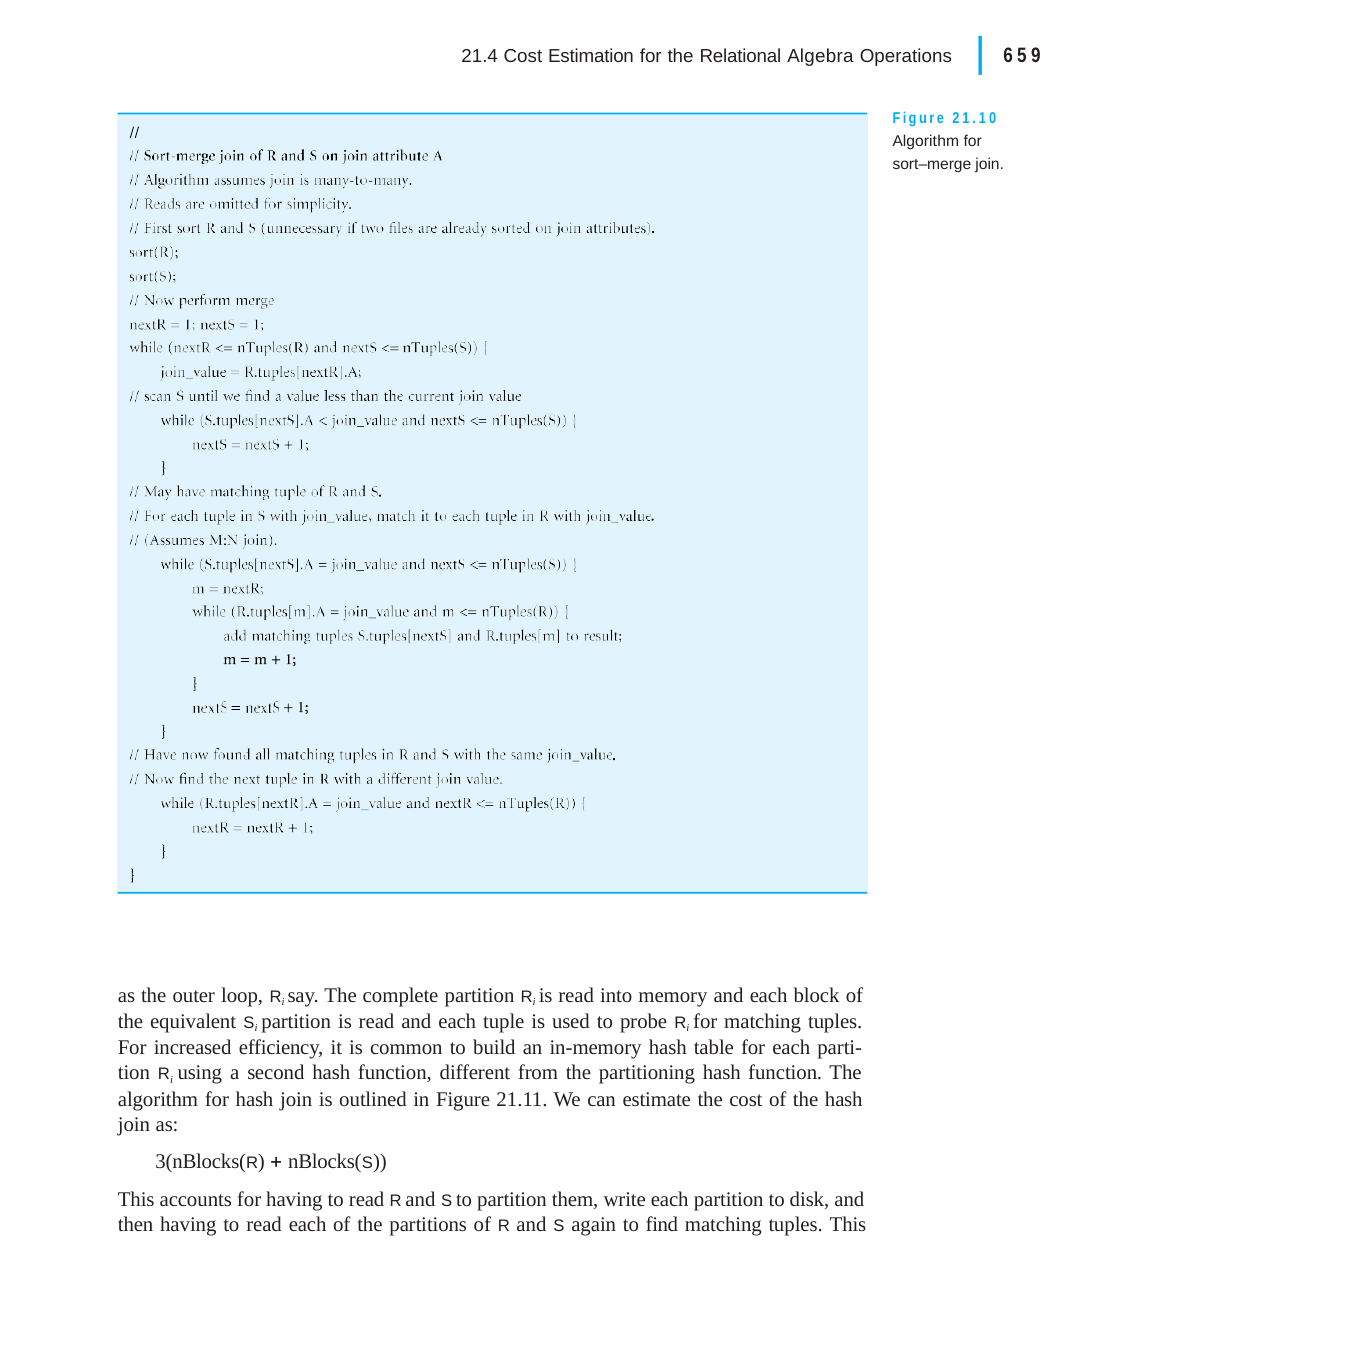

|
21.4 Cost Estimation for the Relational Algebra Operations	659
Figure 21.10  Algorithm for  sort–merge join.

as the outer loop, Ri say. The complete partition Ri is read into memory and each block of  the equivalent Si partition is read and each tuple is used to probe Ri for matching tuples.  For increased efficiency, it is common to build an in-memory hash table for each parti-  tion Ri using a second hash function, different from the partitioning hash function. The  algorithm for hash join is outlined in Figure 21.11. We can estimate the cost of the hash  join as:
3(nBlocks(R) + nBlocks(S))
This accounts for having to read R and S to partition them, write each partition to disk, and  then having to read each of the partitions of R and S again to find matching tuples. This